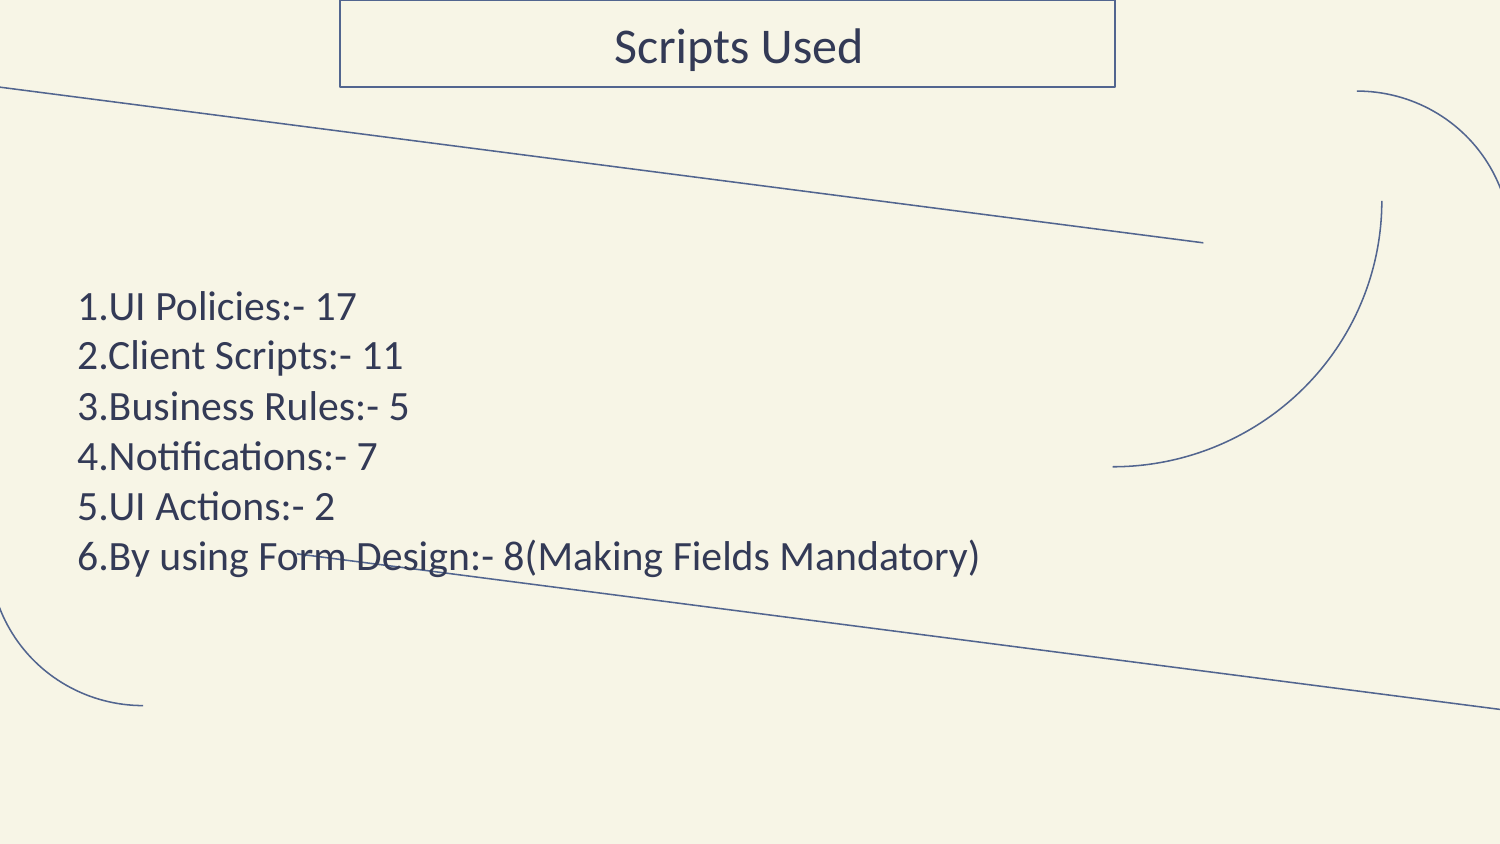

Scripts Used
# 1.UI Policies:- 17 2.Client Scripts:- 11 3.Business Rules:- 5 4.Notifications:- 7 5.UI Actions:- 2 6.By using Form Design:- 8(Making Fields Mandatory)